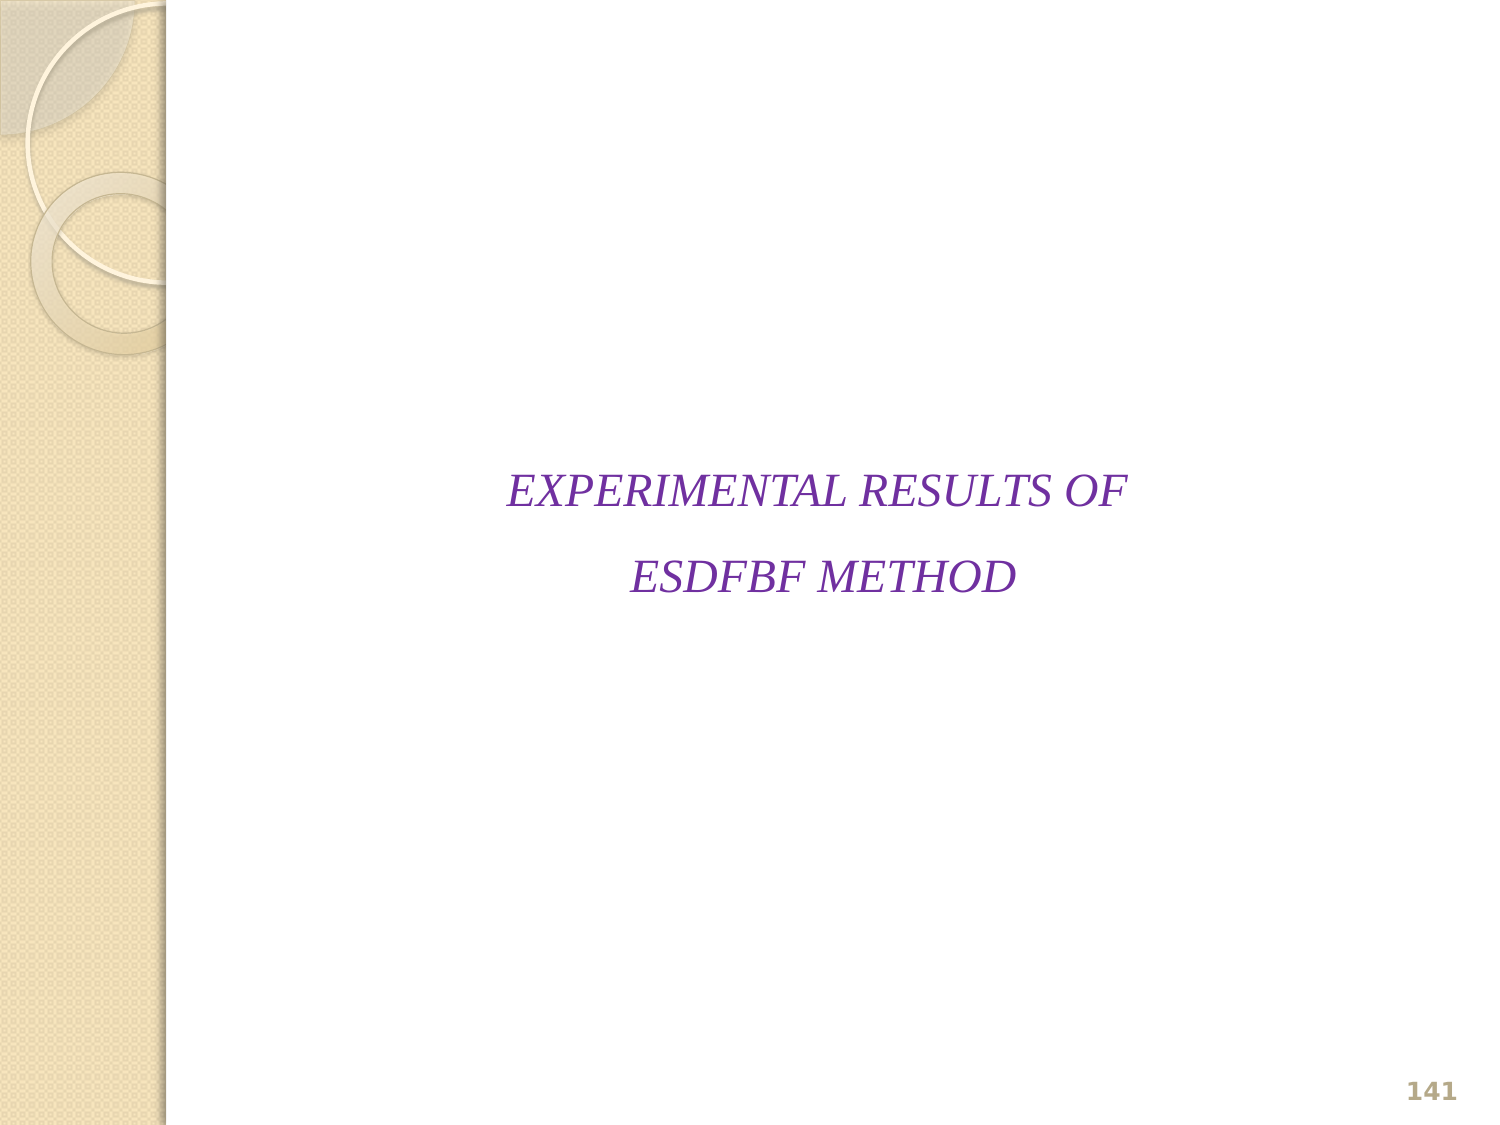

# EXPERIMENTAL RESULTS OF ESDFBF METHOD
141